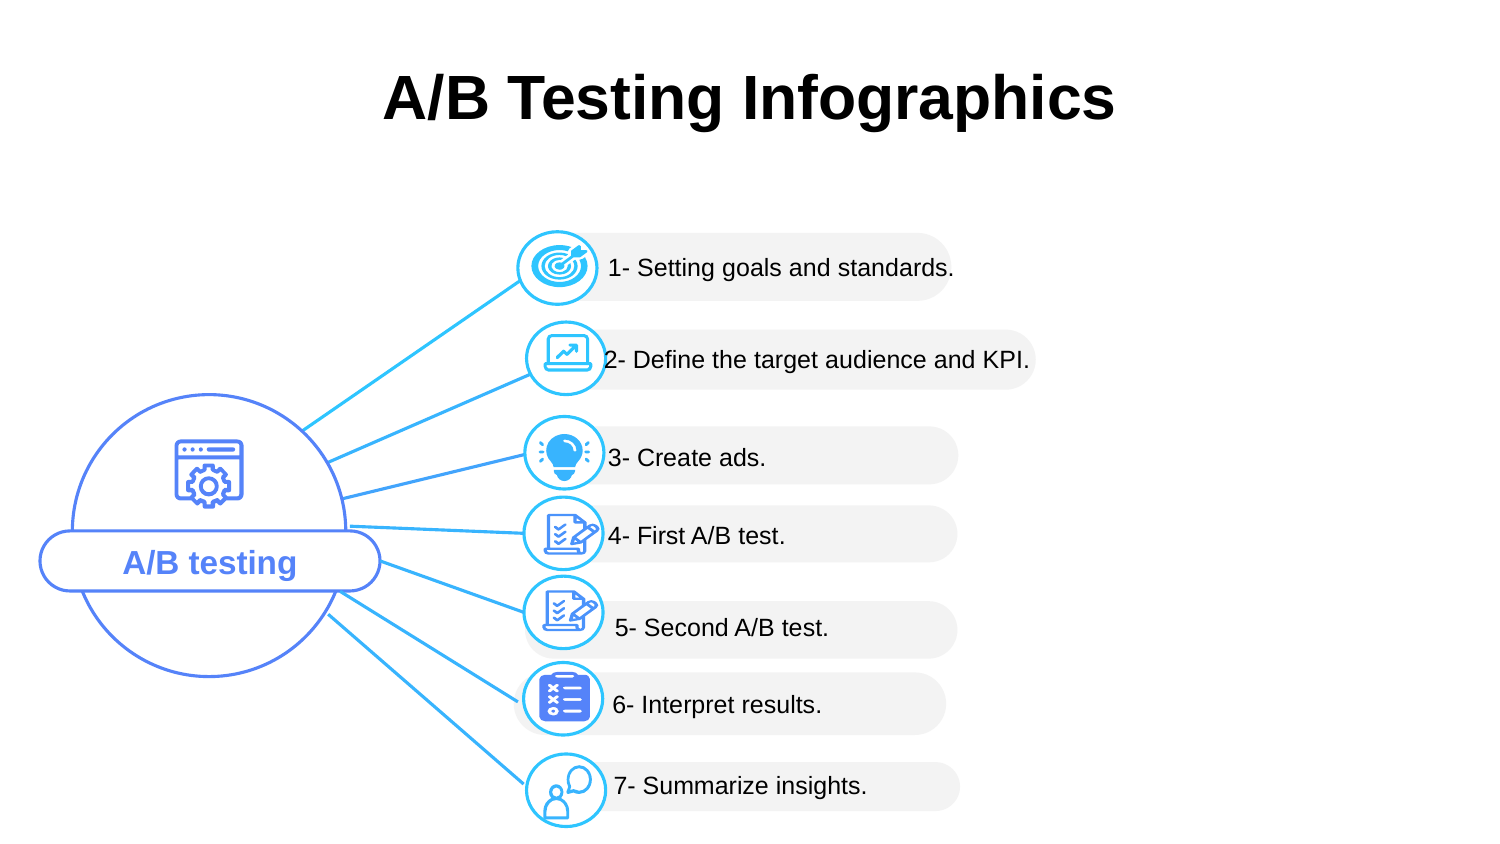

# A/B Testing Infographics

1- Setting goals and standards.

2- Define the target audience and KPI.

3- Create ads.

4- First A/B test.

A/B testing

5- Second A/B test.

6- Interpret results.

7- Summarize insights.